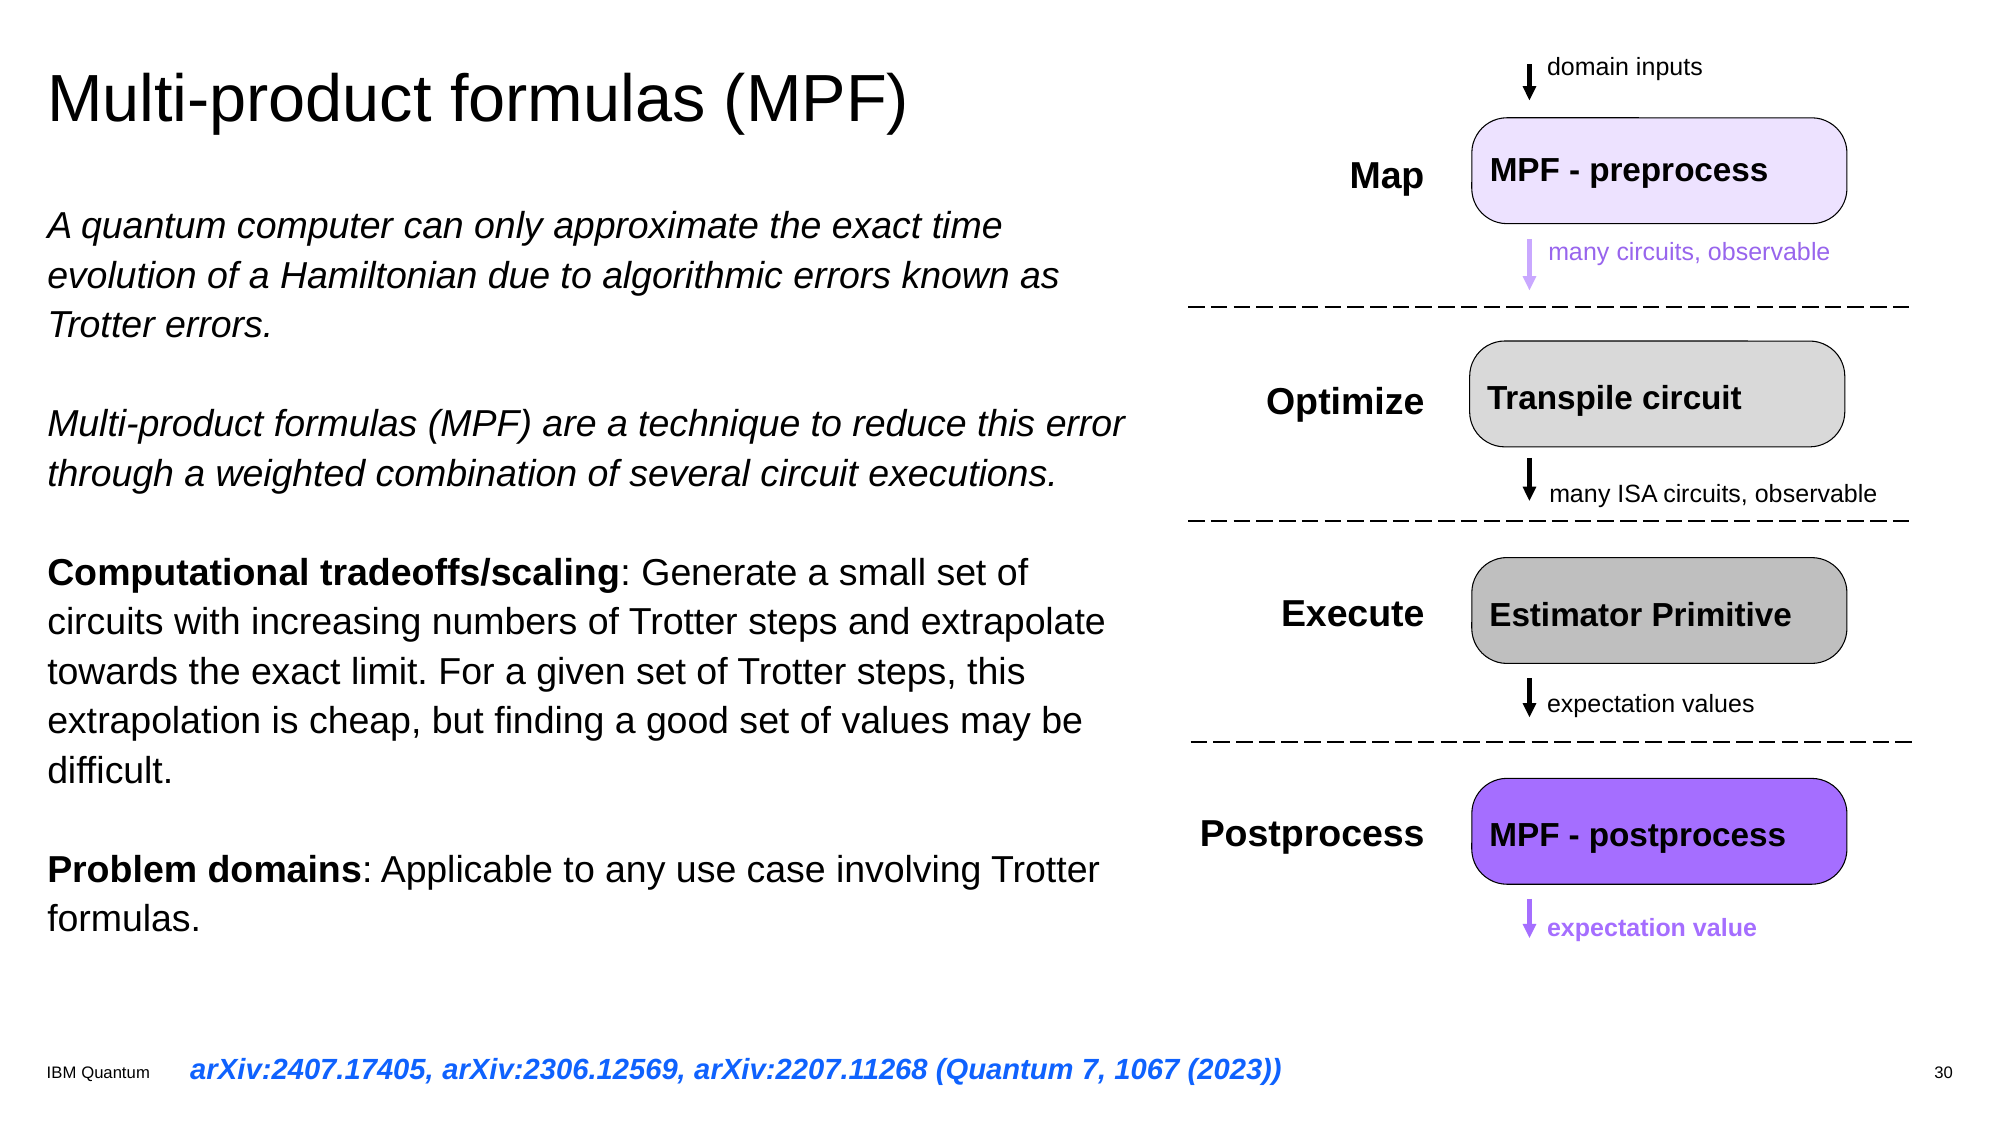

# Multi-product formulas (MPF)
domain inputs

MPF - preprocess
Map
A quantum computer can only approximate the exact time evolution of a Hamiltonian due to algorithmic errors known as Trotter errors.

Multi-product formulas (MPF) are a technique to reduce this error through a weighted combination of several circuit executions.

Computational tradeoffs/scaling: Generate a small set of circuits with increasing numbers of Trotter steps and extrapolate towards the exact limit. For a given set of Trotter steps, this extrapolation is cheap, but finding a good set of values may be difficult.

Problem domains: Applicable to any use case involving Trotter formulas.
many circuits, observable

Transpile circuit
Optimize
many ISA circuits, observable

Execute
Estimator Primitive
expectation values

Postprocess
MPF - postprocess
expectation value
IBM Quantum
arXiv:2407.17405, arXiv:2306.12569, arXiv:2207.11268 (Quantum 7, 1067 (2023))
30